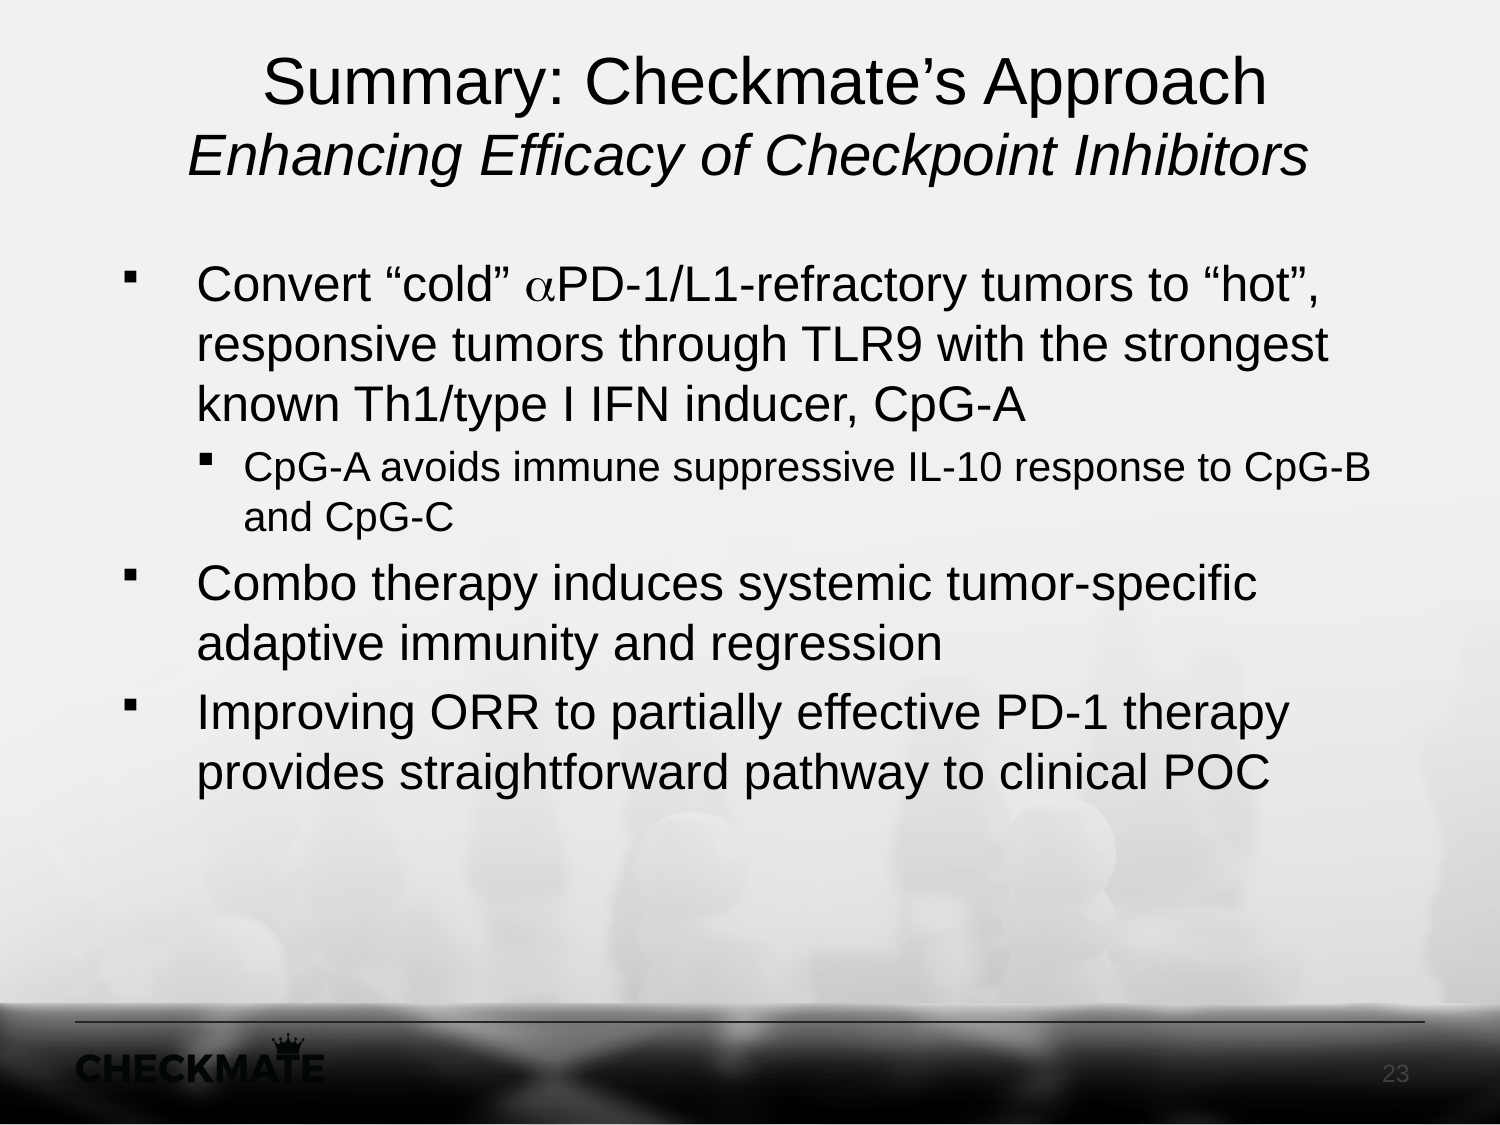

# Summary: Checkmate’s Approach Enhancing Efficacy of Checkpoint Inhibitors
Convert “cold” αPD-1/L1-refractory tumors to “hot”, responsive tumors through TLR9 with the strongest known Th1/type I IFN inducer, CpG-A
CpG-A avoids immune suppressive IL-10 response to CpG-B and CpG-C
Combo therapy induces systemic tumor-specific adaptive immunity and regression
Improving ORR to partially effective PD-1 therapy provides straightforward pathway to clinical POC

23